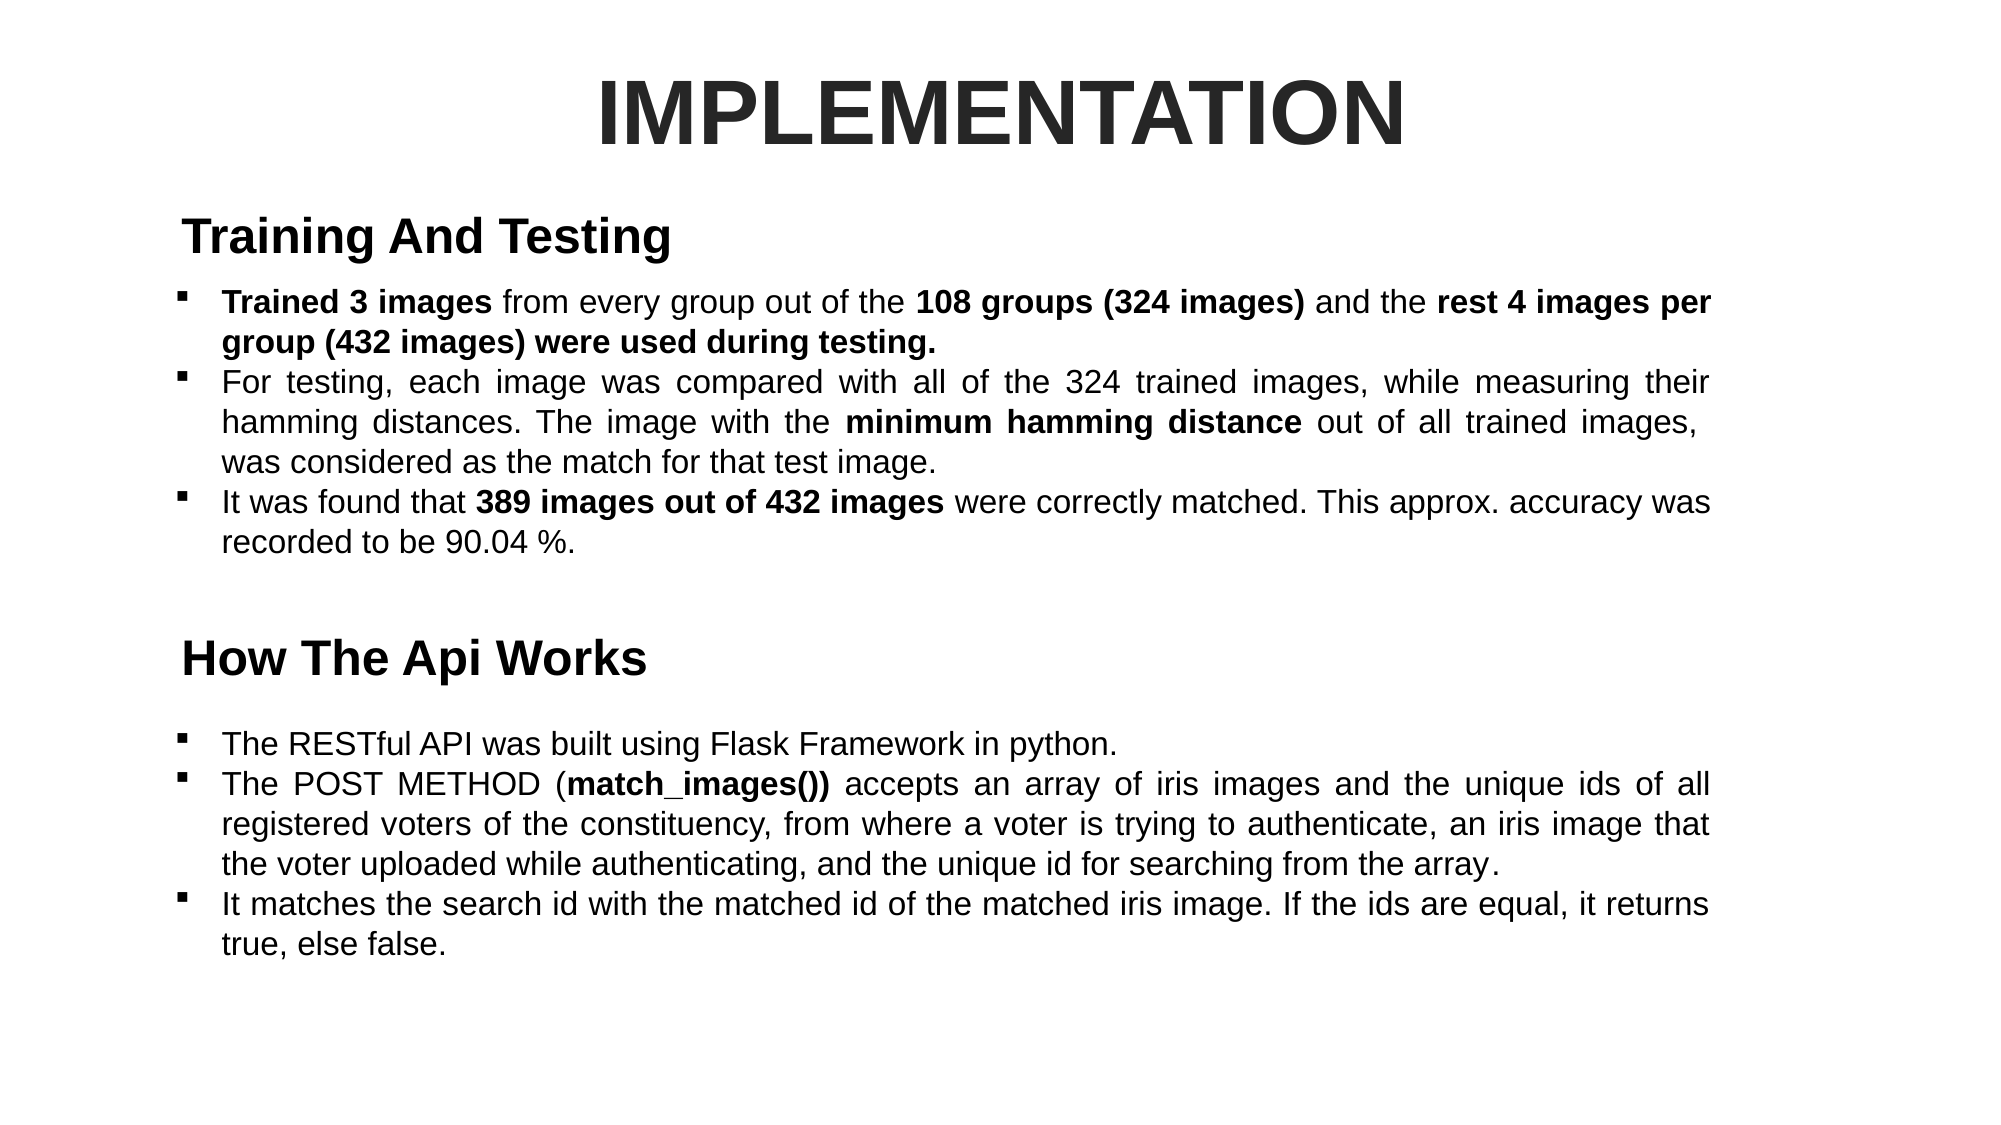

IMPLEMENTATION
Training And Testing
Trained 3 images from every group out of the 108 groups (324 images) and the rest 4 images per group (432 images) were used during testing.
For testing, each image was compared with all of the 324 trained images, while measuring their hamming distances. The image with the minimum hamming distance out of all trained images,  was considered as the match for that test image.
It was found that 389 images out of 432 images were correctly matched. This approx. accuracy was recorded to be 90.04 %.

How The Api Works
The RESTful API was built using Flask Framework in python.
The POST METHOD (match_images()) accepts an array of iris images and the unique ids of all registered voters of the constituency, from where a voter is trying to authenticate, an iris image that the voter uploaded while authenticating, and the unique id for searching from the array.
It matches the search id with the matched id of the matched iris image. If the ids are equal, it returns true, else false.